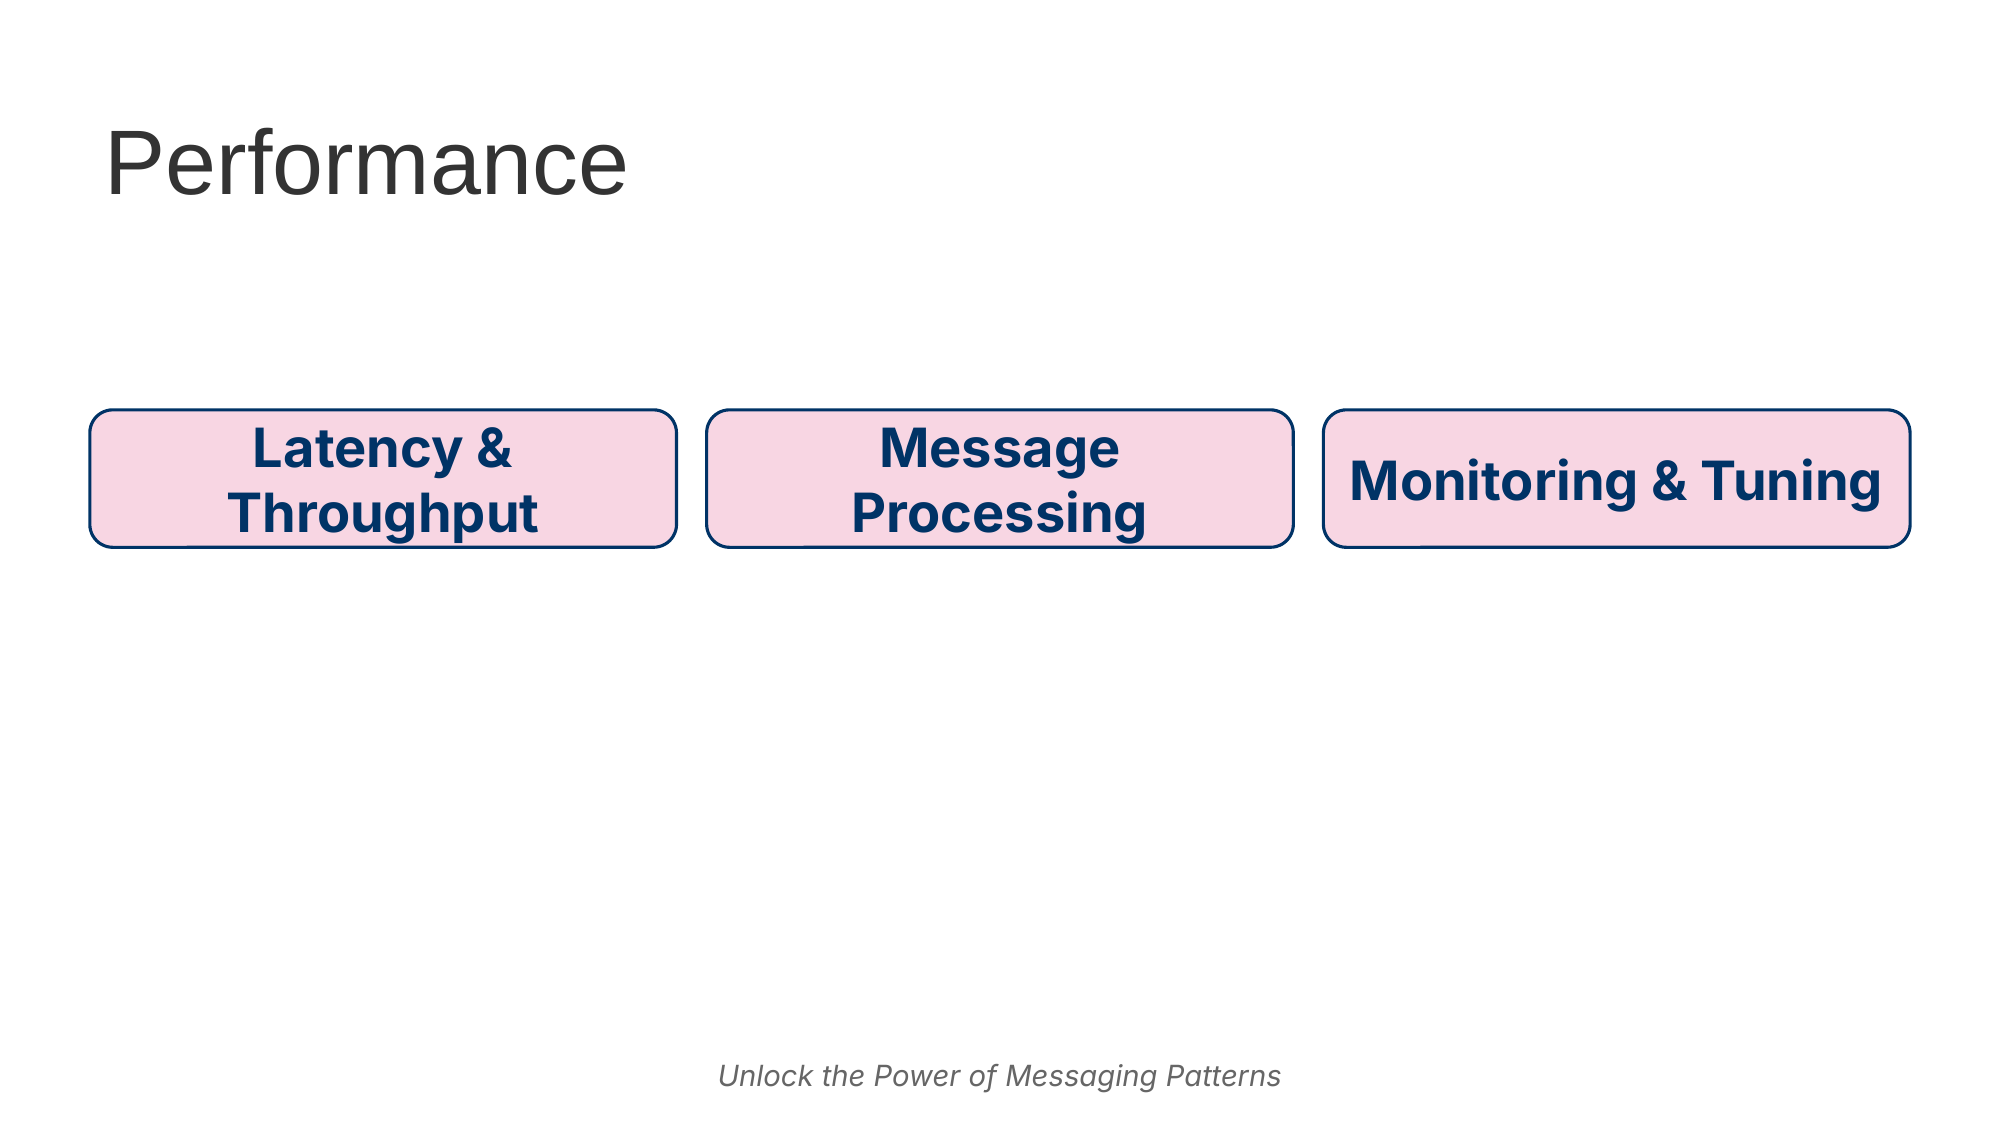

# Performance
Latency & Throughput
Message Processing
Monitoring & Tuning